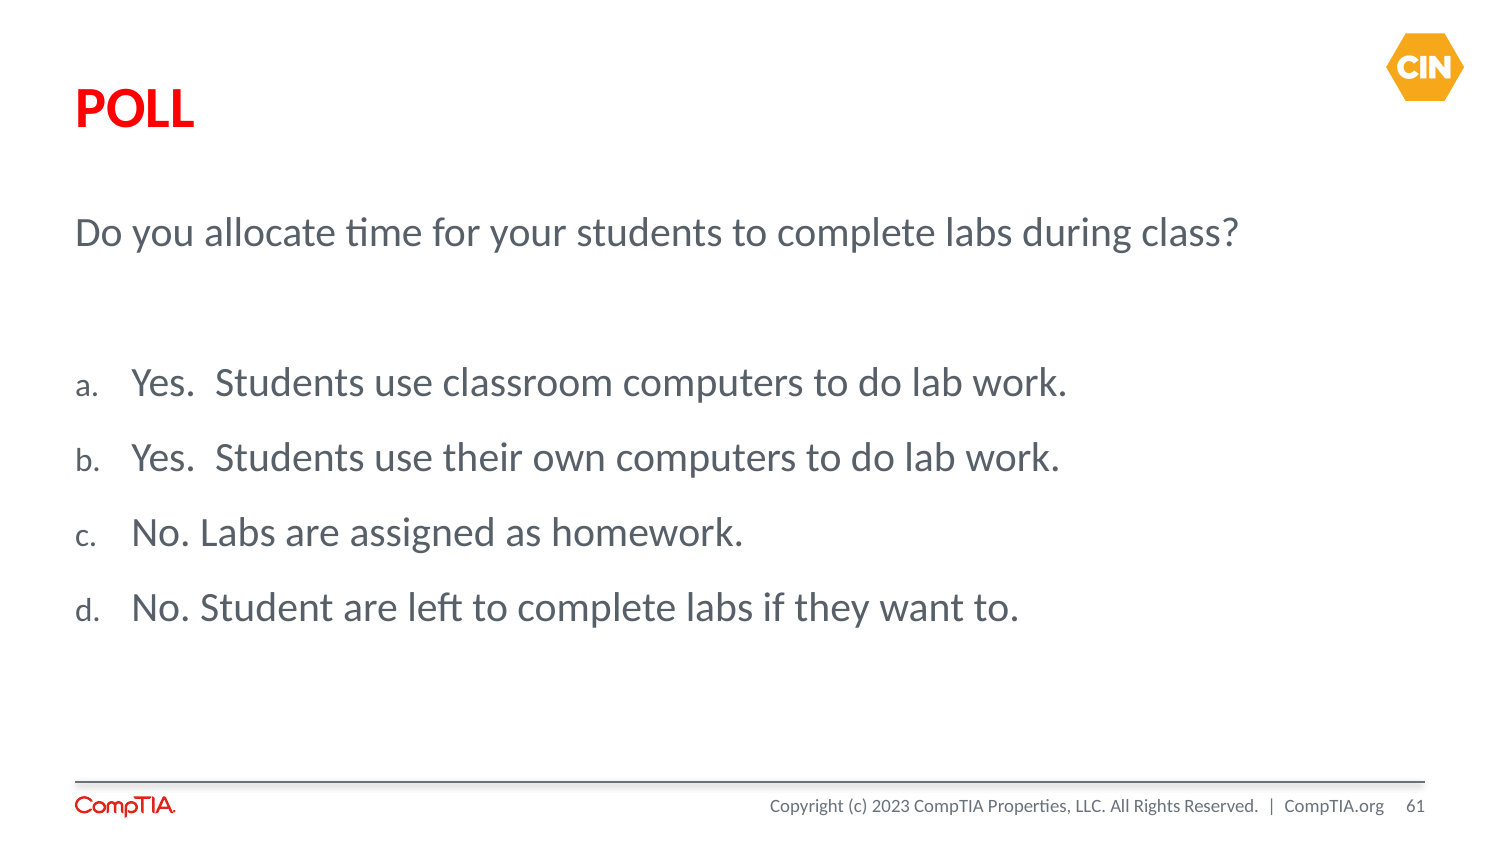

# POLL
Do you allocate time for your students to complete labs during class?

Yes.  Students use classroom computers to do lab work.
Yes.  Students use their own computers to do lab work.
No. Labs are assigned as homework.
No. Student are left to complete labs if they want to.
61